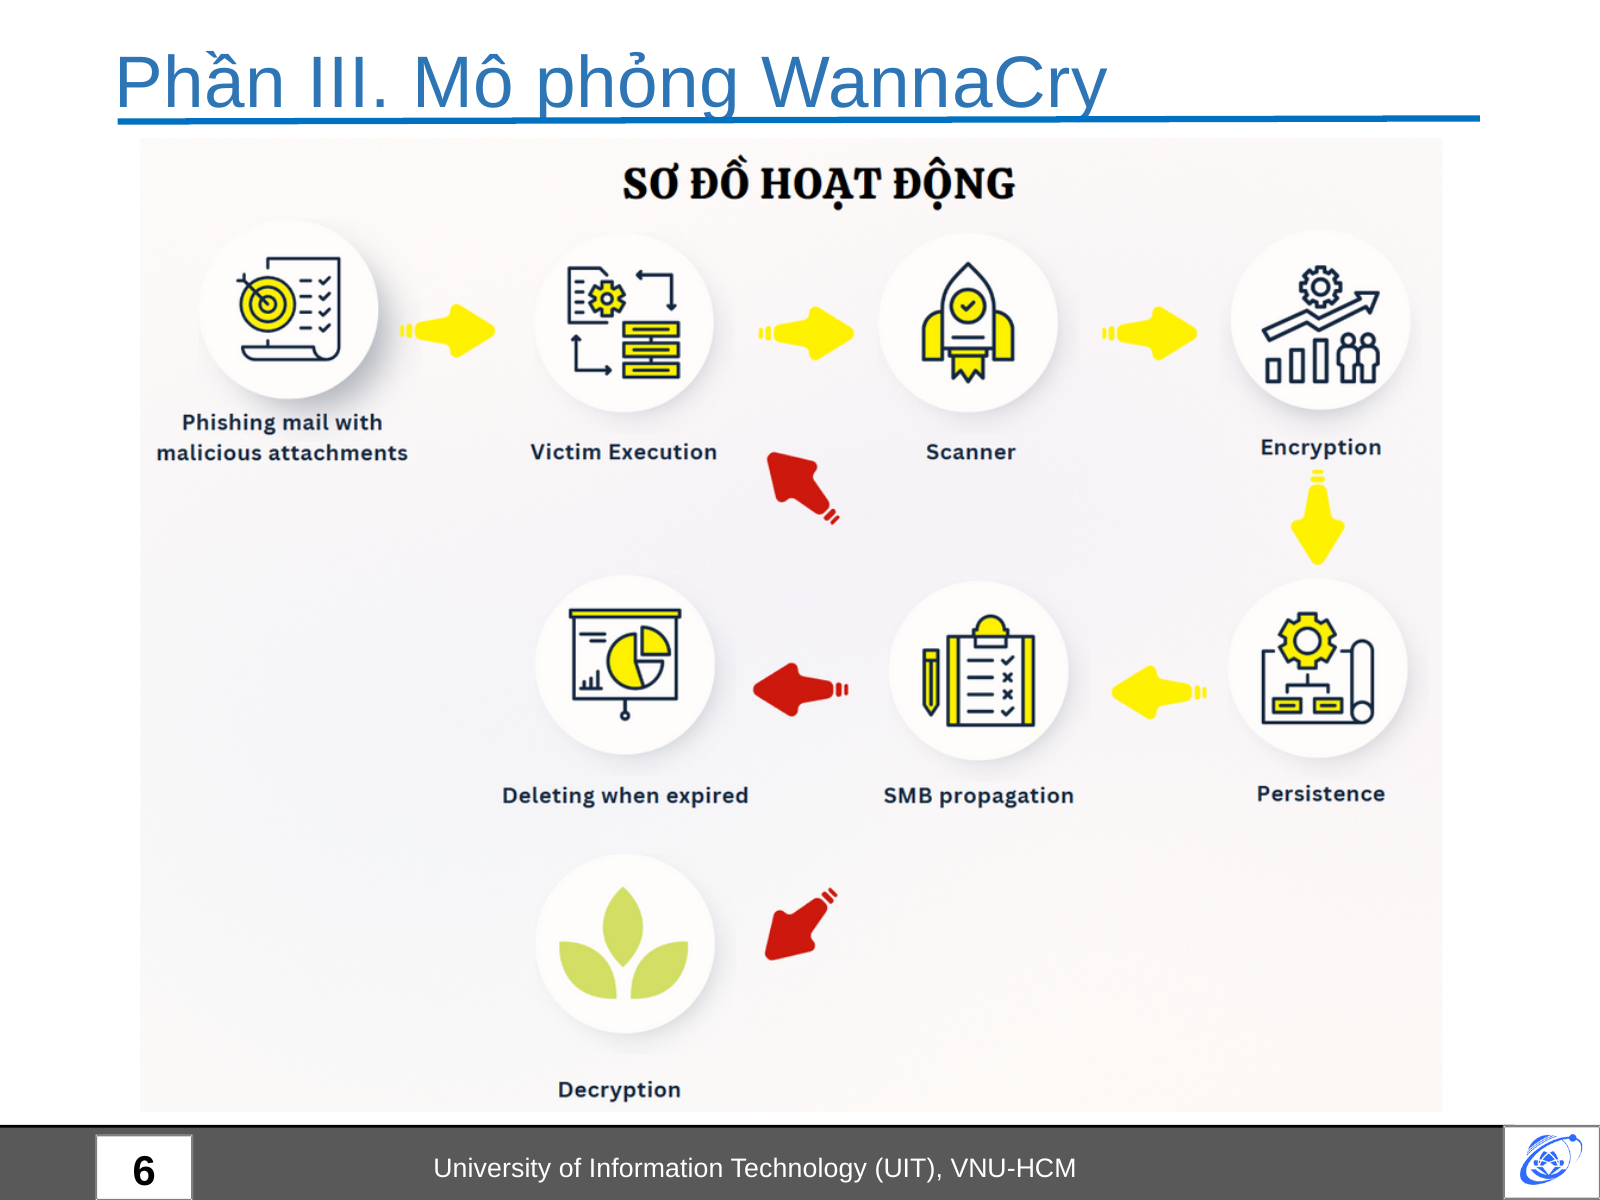

Phần III. Mô phỏng WannaCry

University of Information Technology (UIT), VNU-HCM

6